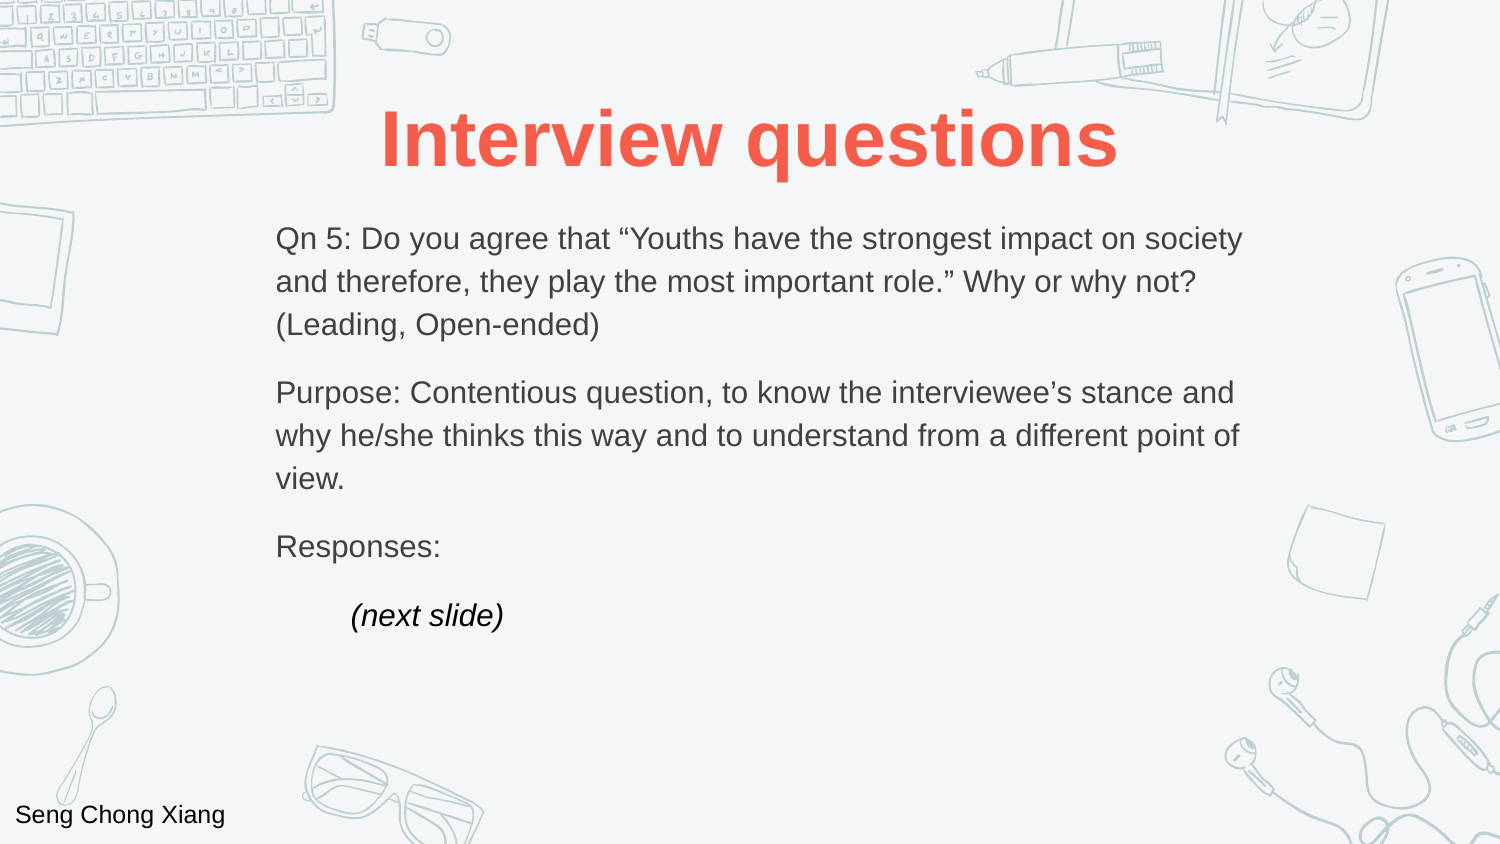

# Interview questions
Qn 5: Do you agree that “Youths have the strongest impact on society and therefore, they play the most important role.” Why or why not?    (Leading, Open-ended)
Purpose: Contentious question, to know the interviewee’s stance and why he/she thinks this way and to understand from a different point of view.
Responses:
(next slide)
Seng Chong Xiang